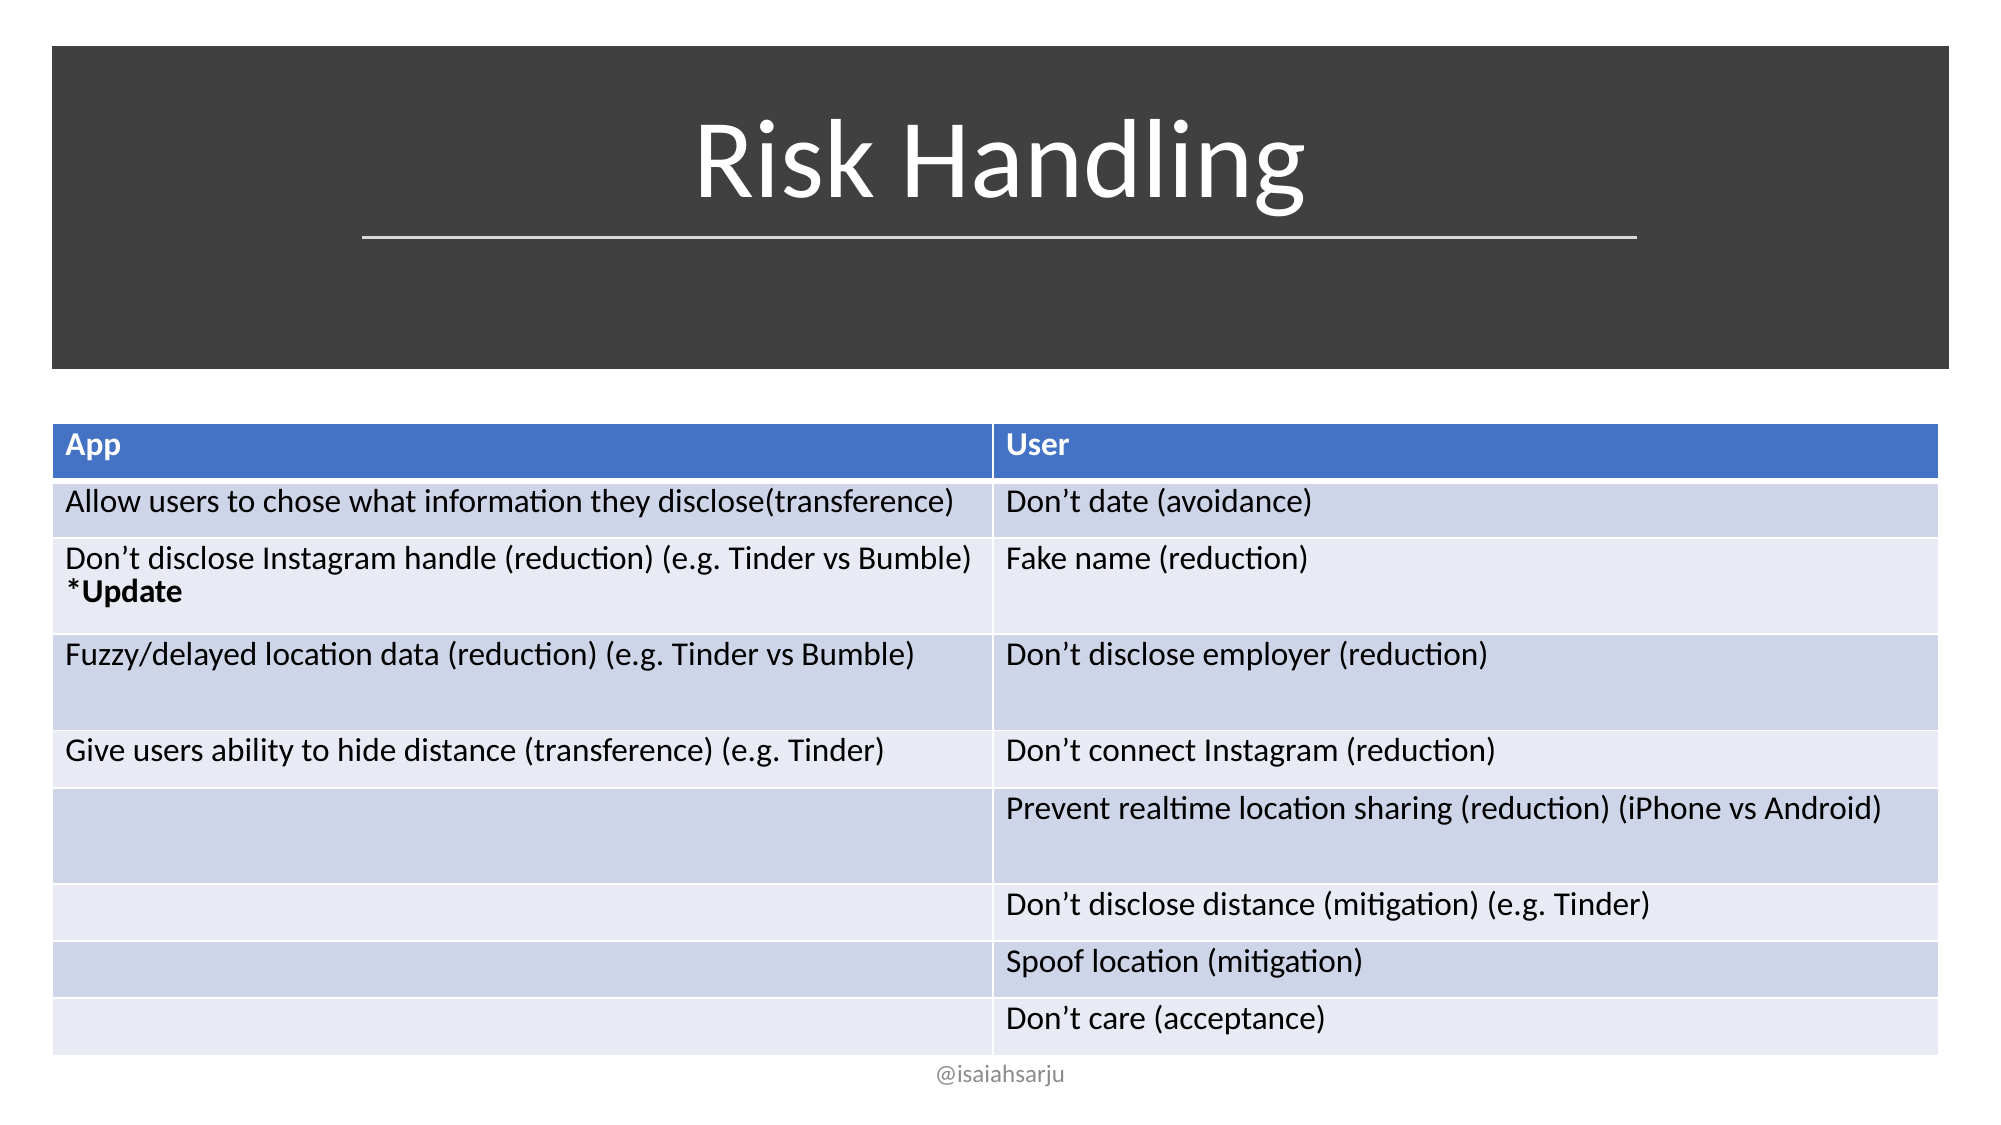

# Risk Handling
| App | User |
| --- | --- |
| Allow users to chose what information they disclose(transference) | Don’t date (avoidance) |
| Don’t disclose Instagram handle (reduction) (e.g. Tinder vs Bumble) \*Update | Fake name (reduction) |
| Fuzzy/delayed location data (reduction) (e.g. Tinder vs Bumble) | Don’t disclose employer (reduction) |
| Give users ability to hide distance (transference) (e.g. Tinder) | Don’t connect Instagram (reduction) |
|  | Prevent realtime location sharing (reduction) (iPhone vs Android) |
|  | Don’t disclose distance (mitigation) (e.g. Tinder) |
|  | Spoof location (mitigation) |
|  | Don’t care (acceptance) |
@isaiahsarju